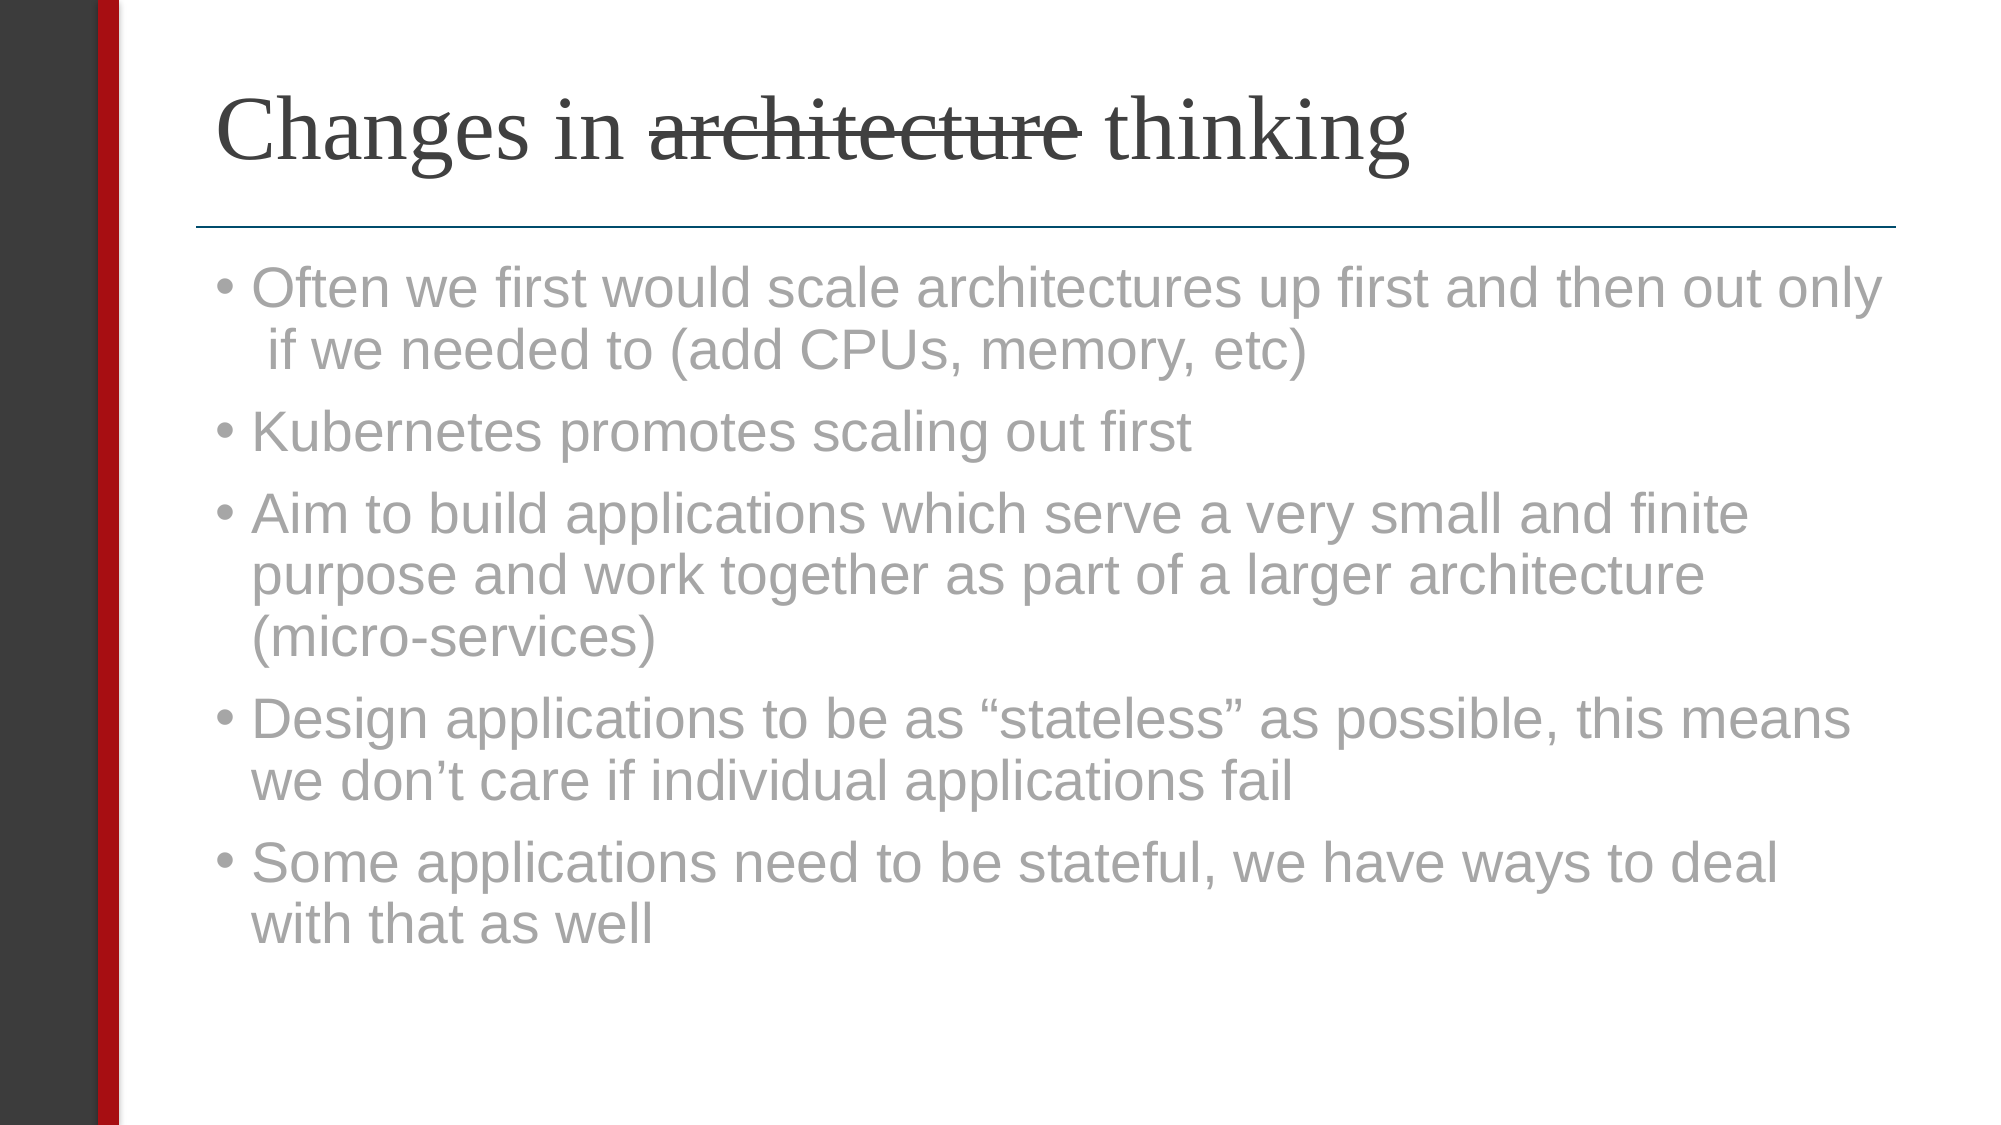

# Changes in architecture thinking
Often we first would scale architectures up first and then out only  if we needed to (add CPUs, memory, etc)
Kubernetes promotes scaling out first
Aim to build applications which serve a very small and finite purpose and work together as part of a larger architecture (micro-services)
Design applications to be as “stateless” as possible, this means we don’t care if individual applications fail
Some applications need to be stateful, we have ways to deal with that as well